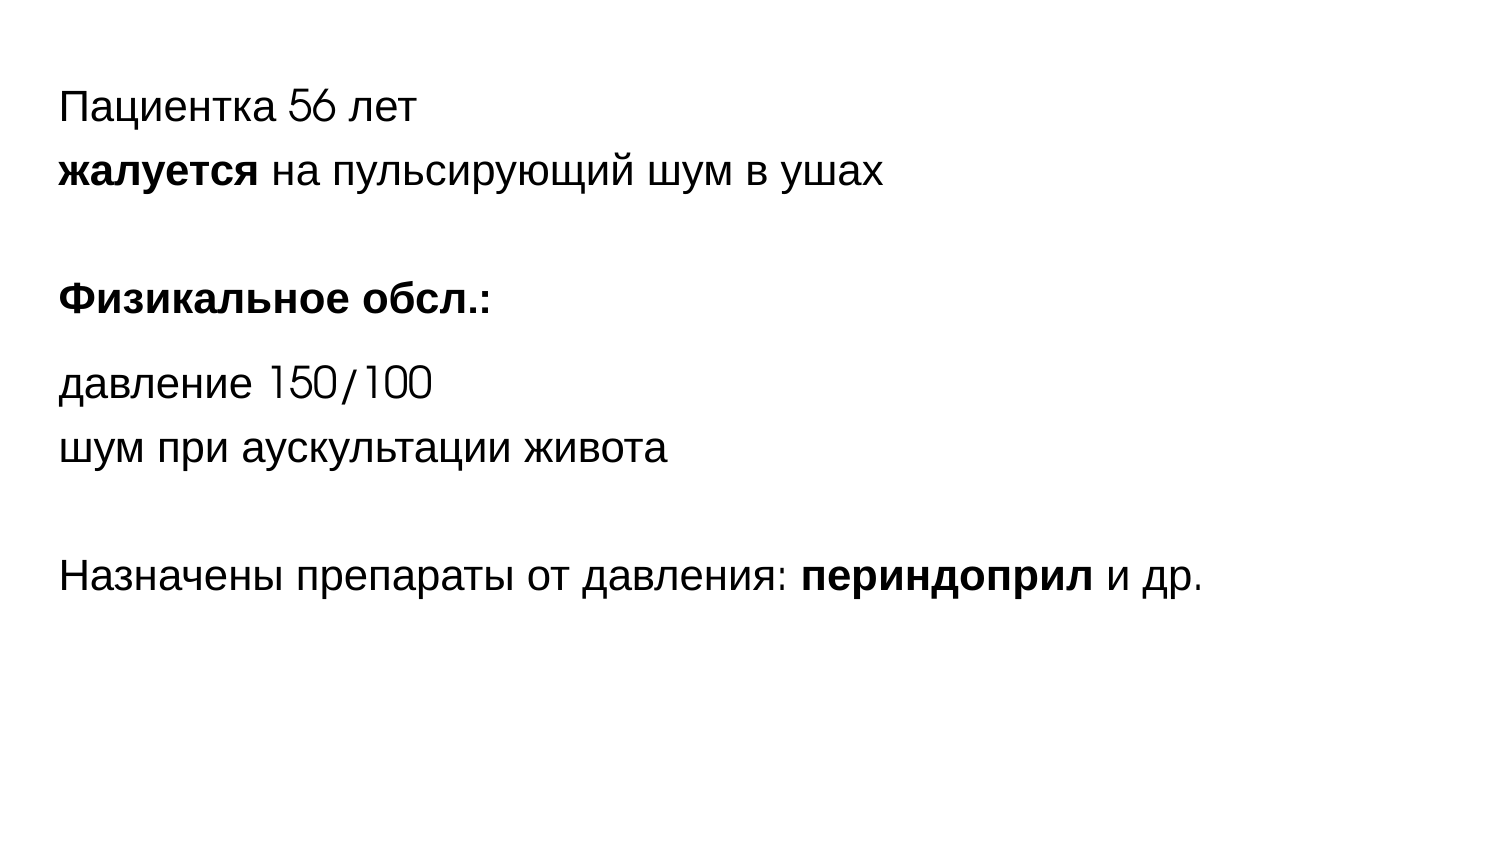

Пациентка 56 лет
жалуется на пульсирующий шум в ушах

Физикальное обсл.:

давление 150/100
шум при аускультации живота

Назначены препараты от давления: периндоприл и др.